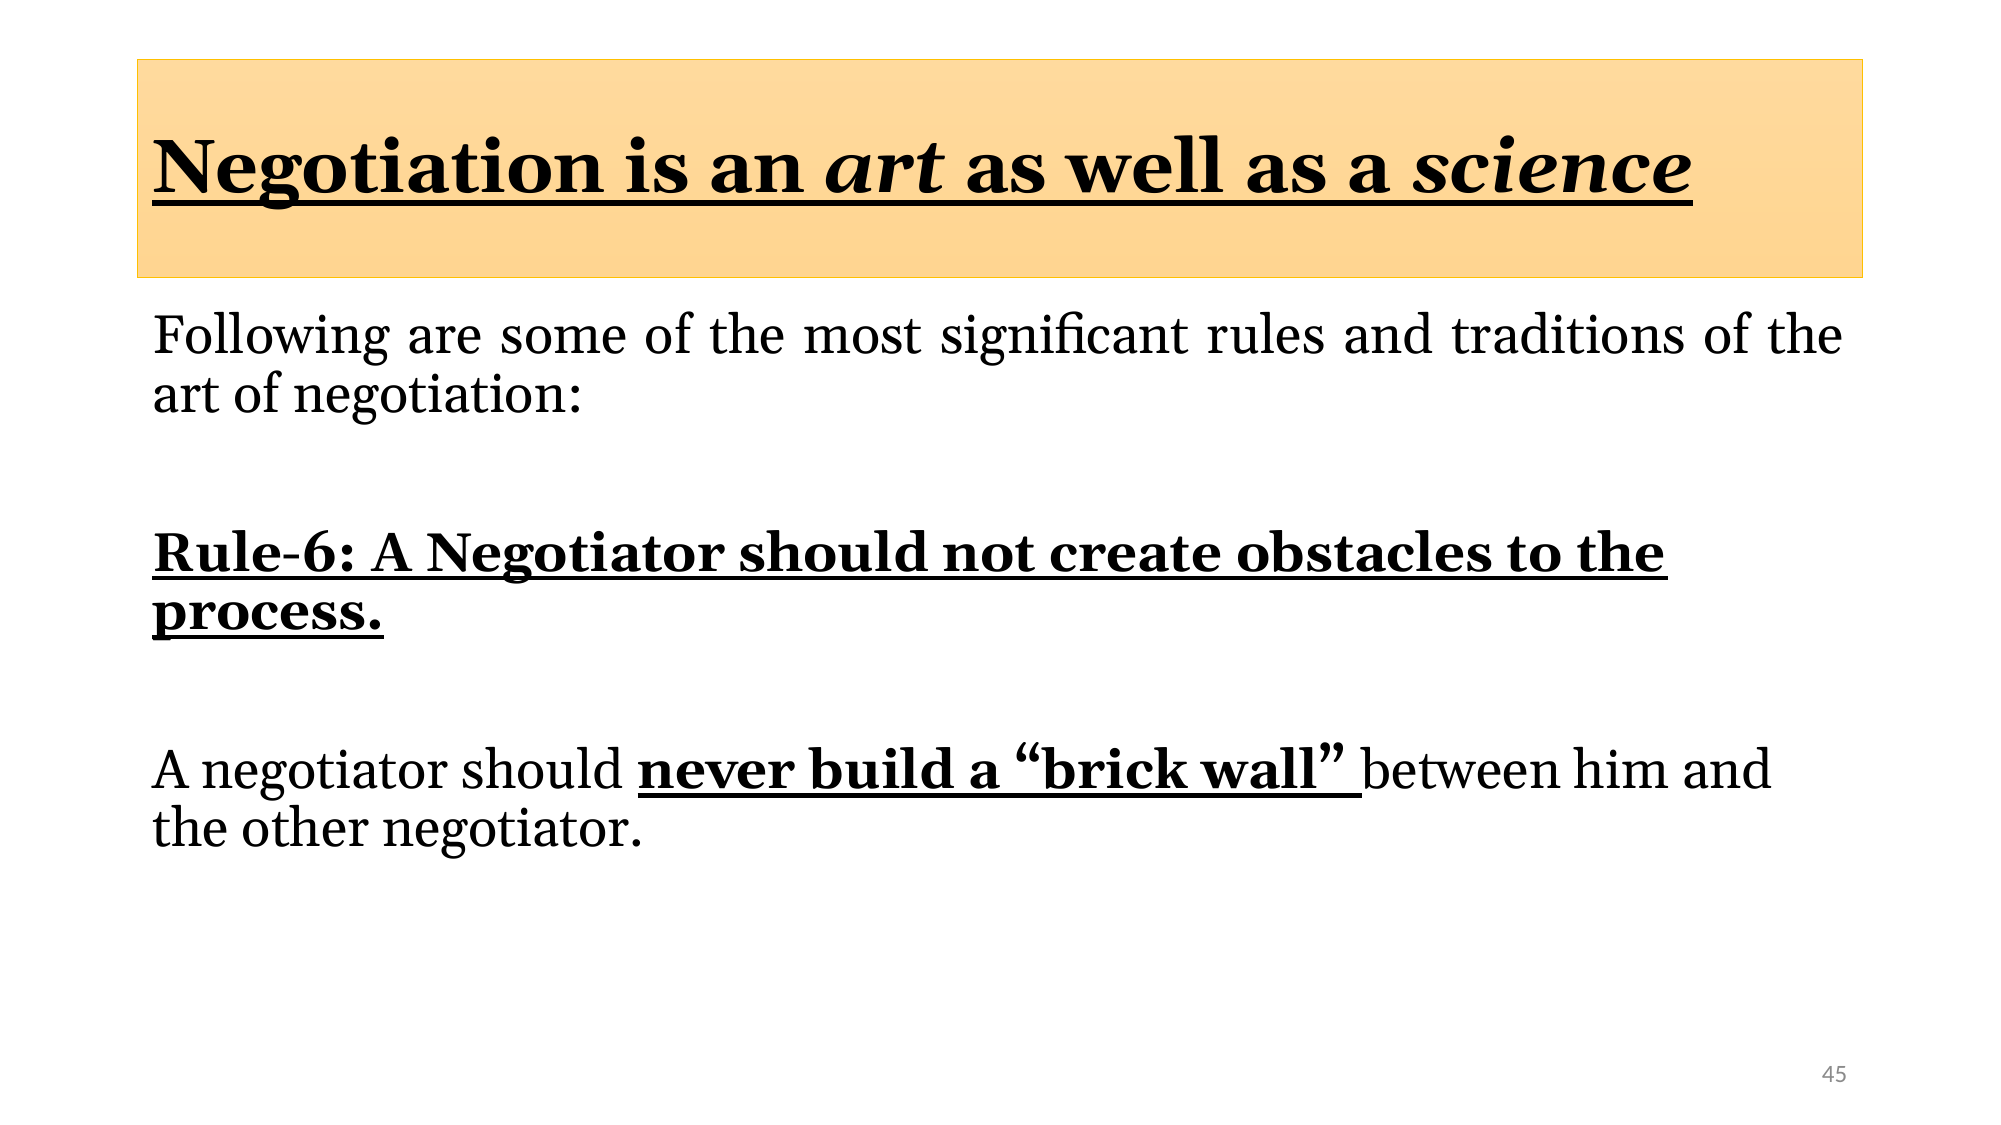

# Negotiation is an art as well as a science
Following are some of the most significant rules and traditions of the art of negotiation:

Rule-6: A Negotiator should not create obstacles to the process.

A negotiator should never build a “brick wall” between him and the other negotiator.
45